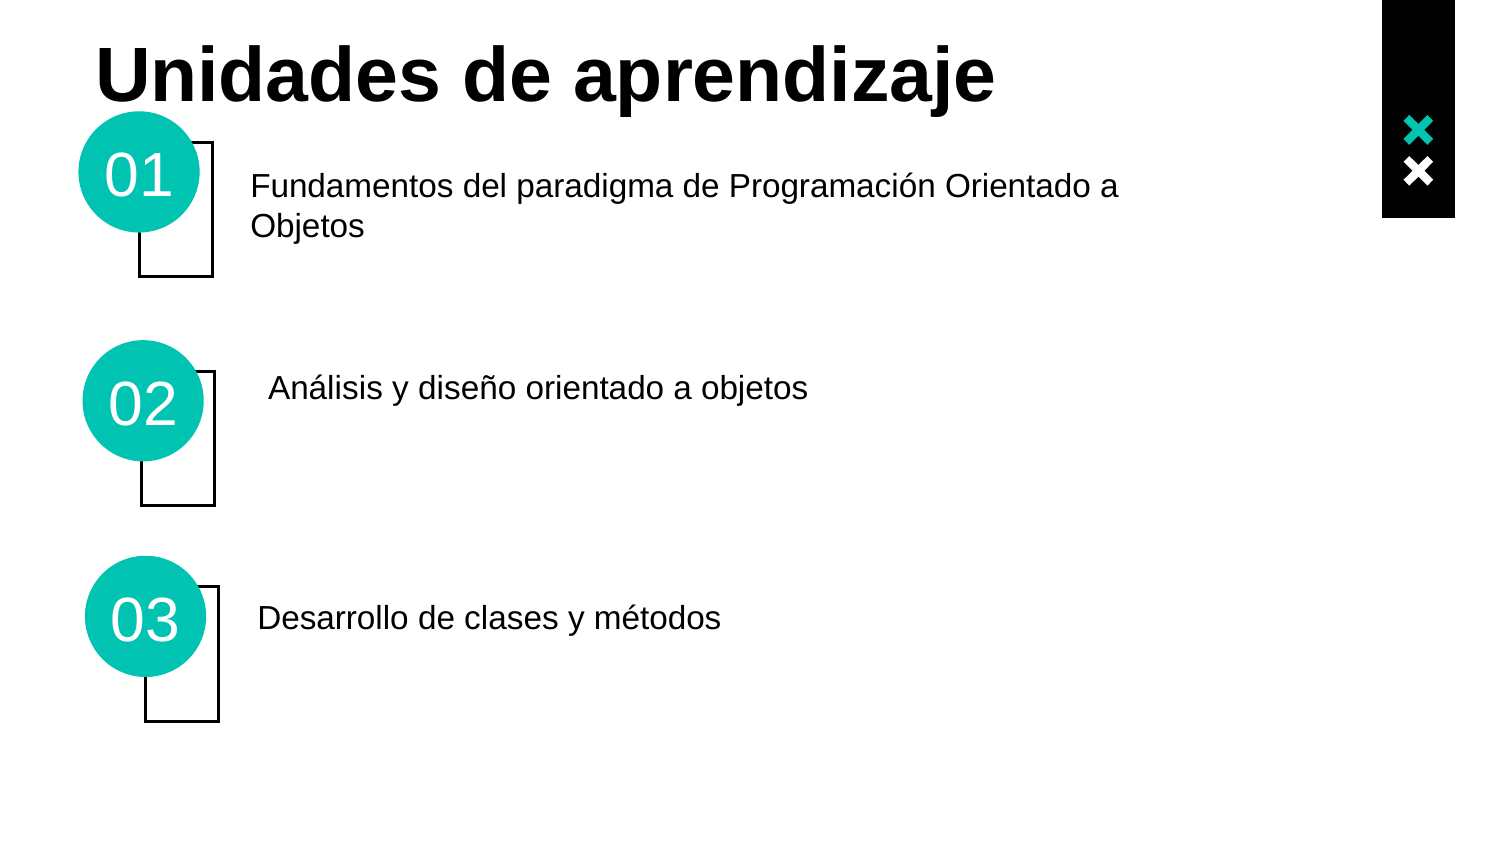

# Unidades de aprendizaje

01

Fundamentos del paradigma de Programación Orientado a Objetos

02

Análisis y diseño orientado a objetos

03

Desarrollo de clases y métodos